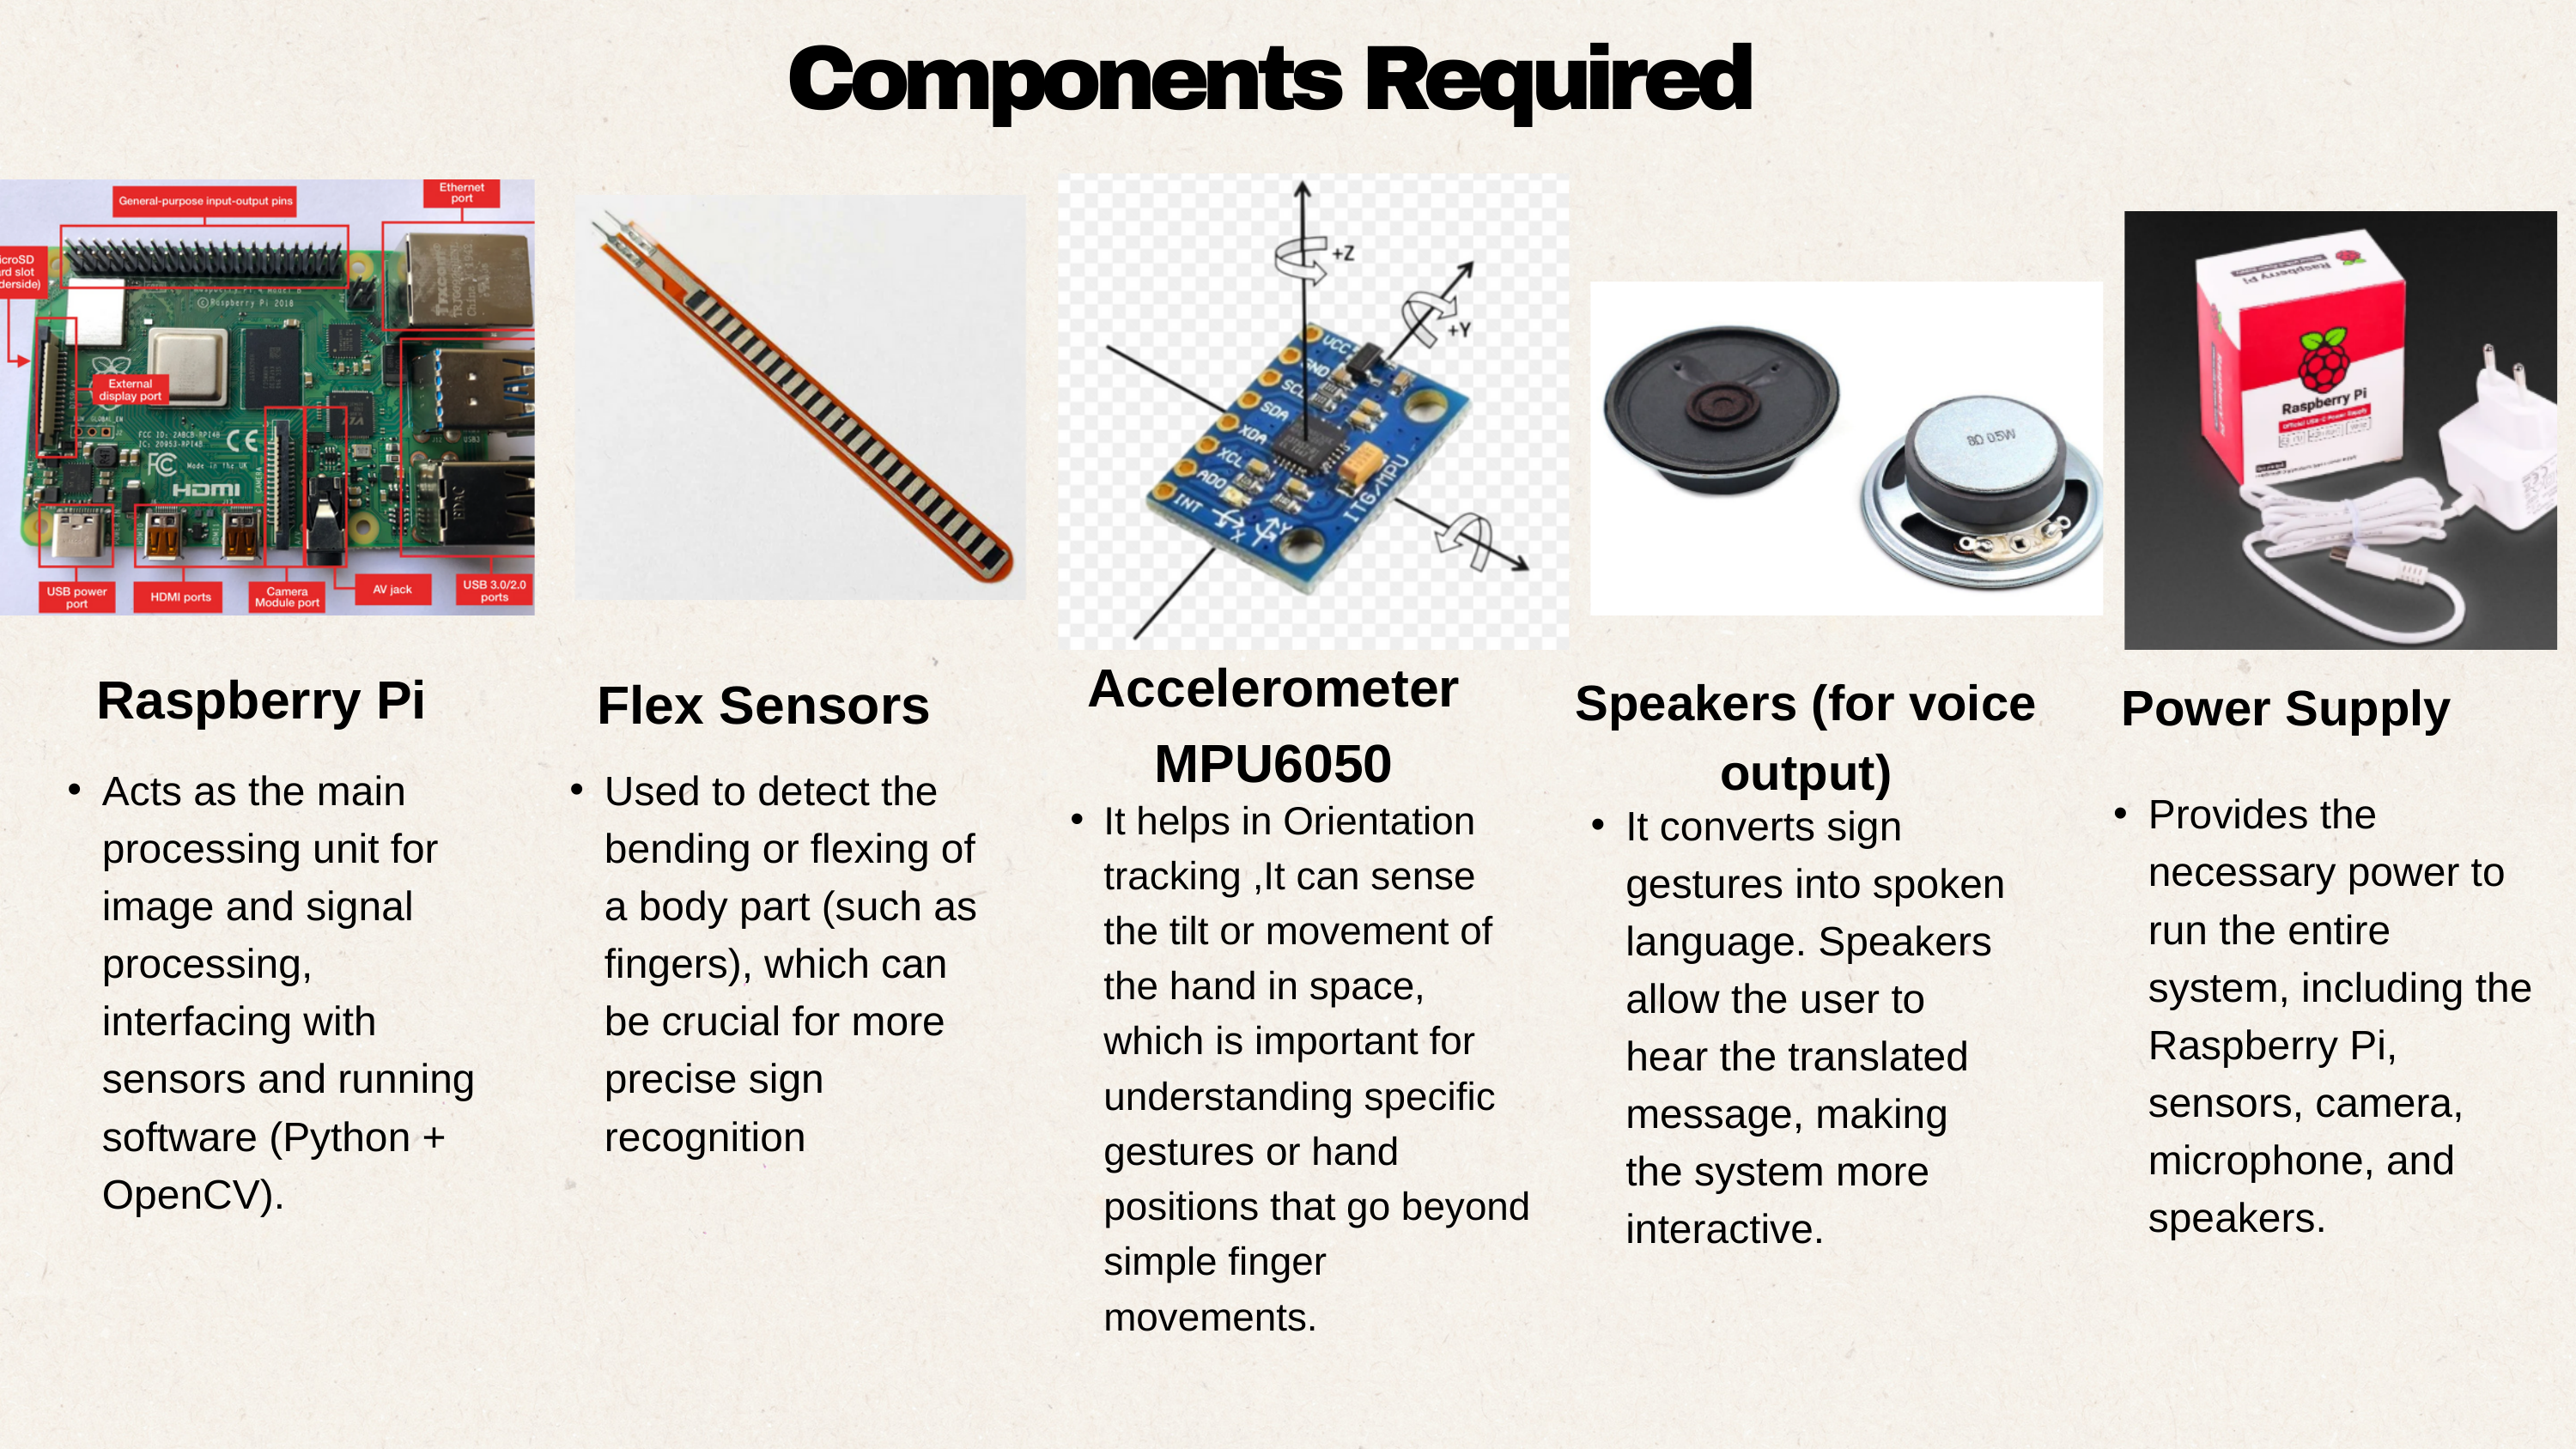

Components Required

Accelerometer
MPU6050
Raspberry Pi
Flex Sensors
Speakers (for voice output)
Power Supply
Acts as the main processing unit for image and signal processing, interfacing with sensors and running software (Python + OpenCV).
Used to detect the bending or flexing of a body part (such as fingers), which can be crucial for more precise sign recognition
Provides the necessary power to run the entire system, including the Raspberry Pi, sensors, camera, microphone, and speakers.
It helps in Orientation tracking ,It can sense the tilt or movement of the hand in space, which is important for understanding specific gestures or hand positions that go beyond simple finger movements.
It converts sign gestures into spoken language. Speakers allow the user to hear the translated message, making the system more interactive.